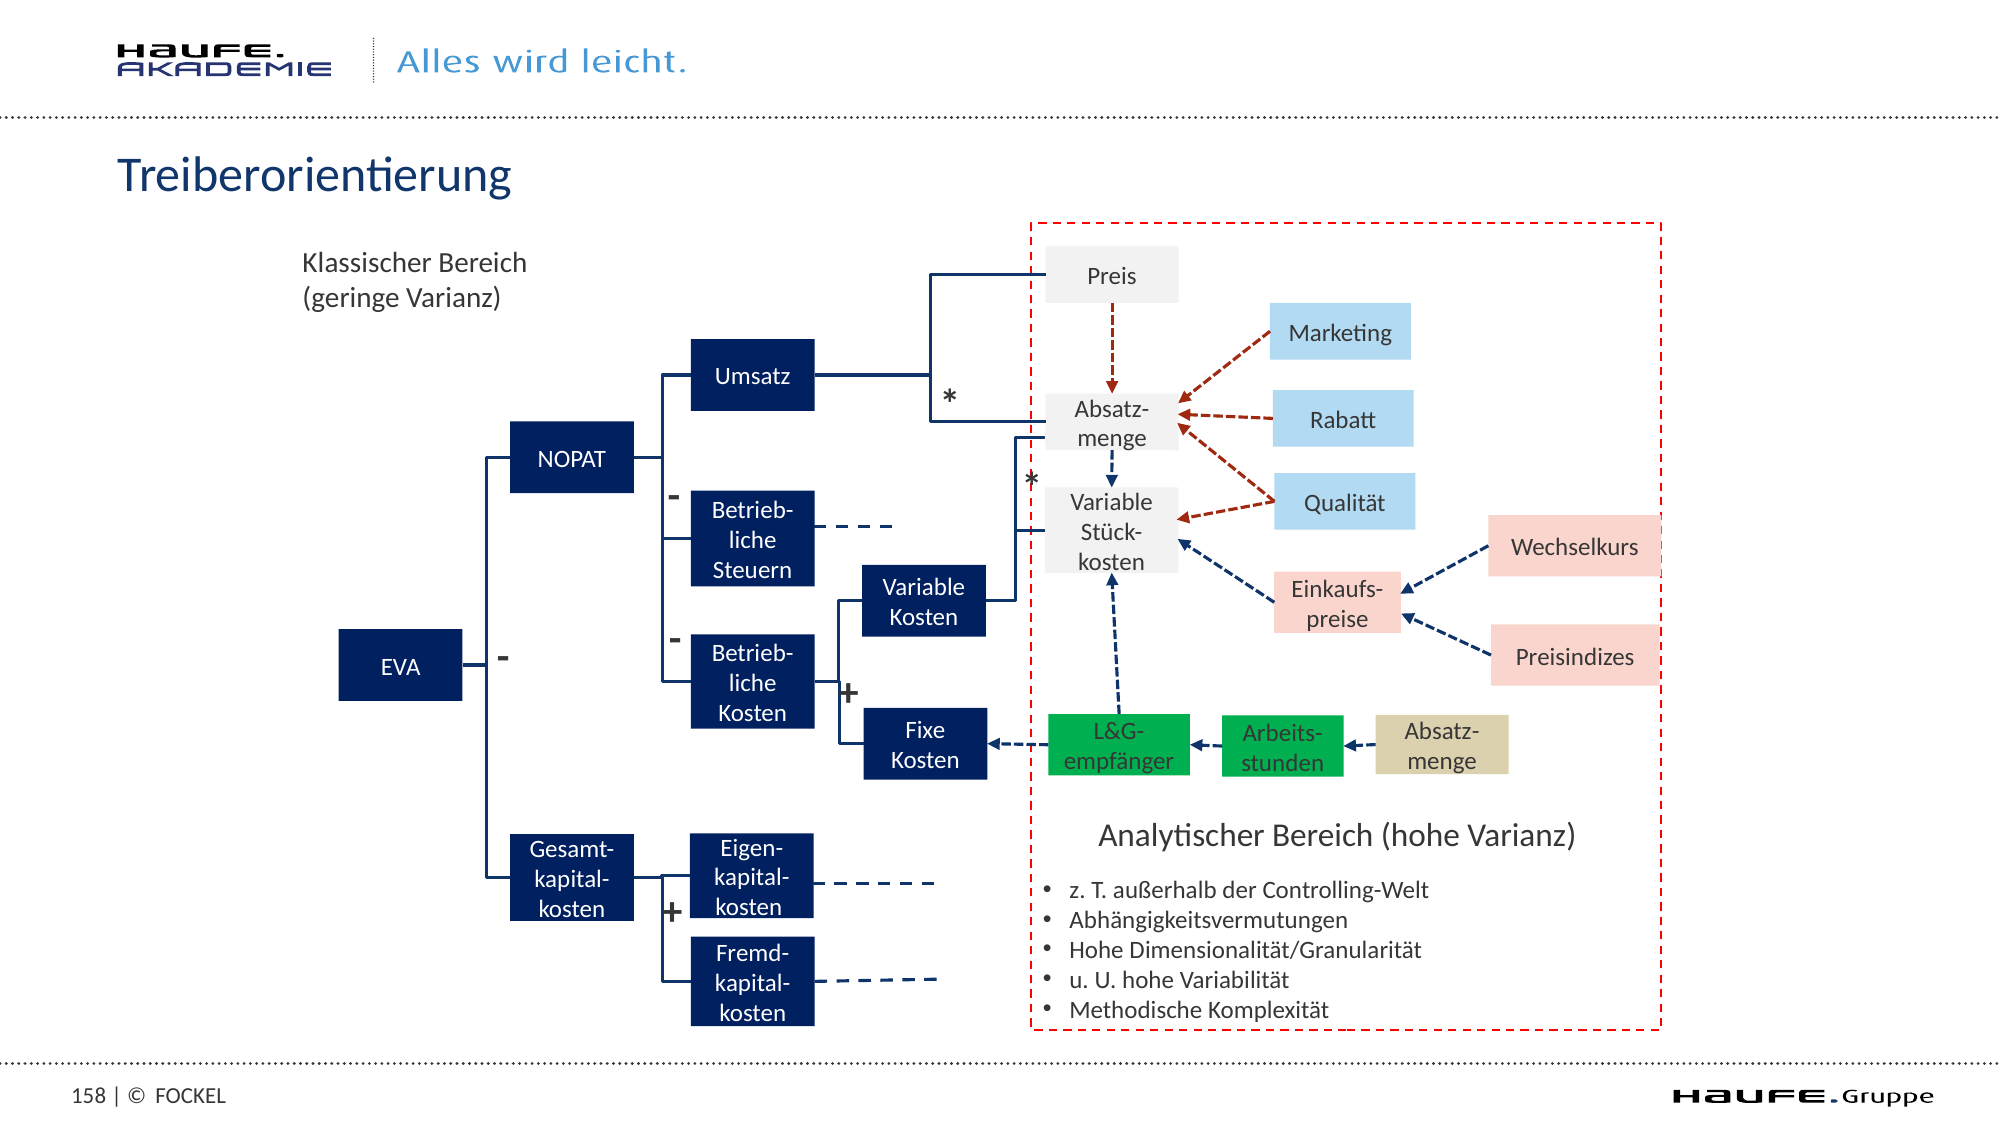

# Treiberorientierung

Klassischer Bereich
(geringe Varianz)
Preis
Marketing
Umsatz
*
Rabatt
Absatz-menge

NOPAT

*
-
Qualität
Variable Stück-kosten
Betrieb-
liche Steuern

Wechselkurs

Variable Kosten
Einkaufs- preise

-
Preisindizes
EVA
-
Betrieb-liche
Kosten
+
Fixe Kosten
L&G-
empfänger
Absatz-menge
Arbeits-
stunden
Analytischer Bereich (hohe Varianz)
Eigen-kapital- kosten
Gesamt-
kapital-kosten
z. T. außerhalb der Controlling-Welt
Abhängigkeitsvermutungen
Hohe Dimensionalität/Granularität
u. U. hohe Variabilität
Methodische Komplexität
+
Fremd- kapital- kosten
158 | ©
Fockel